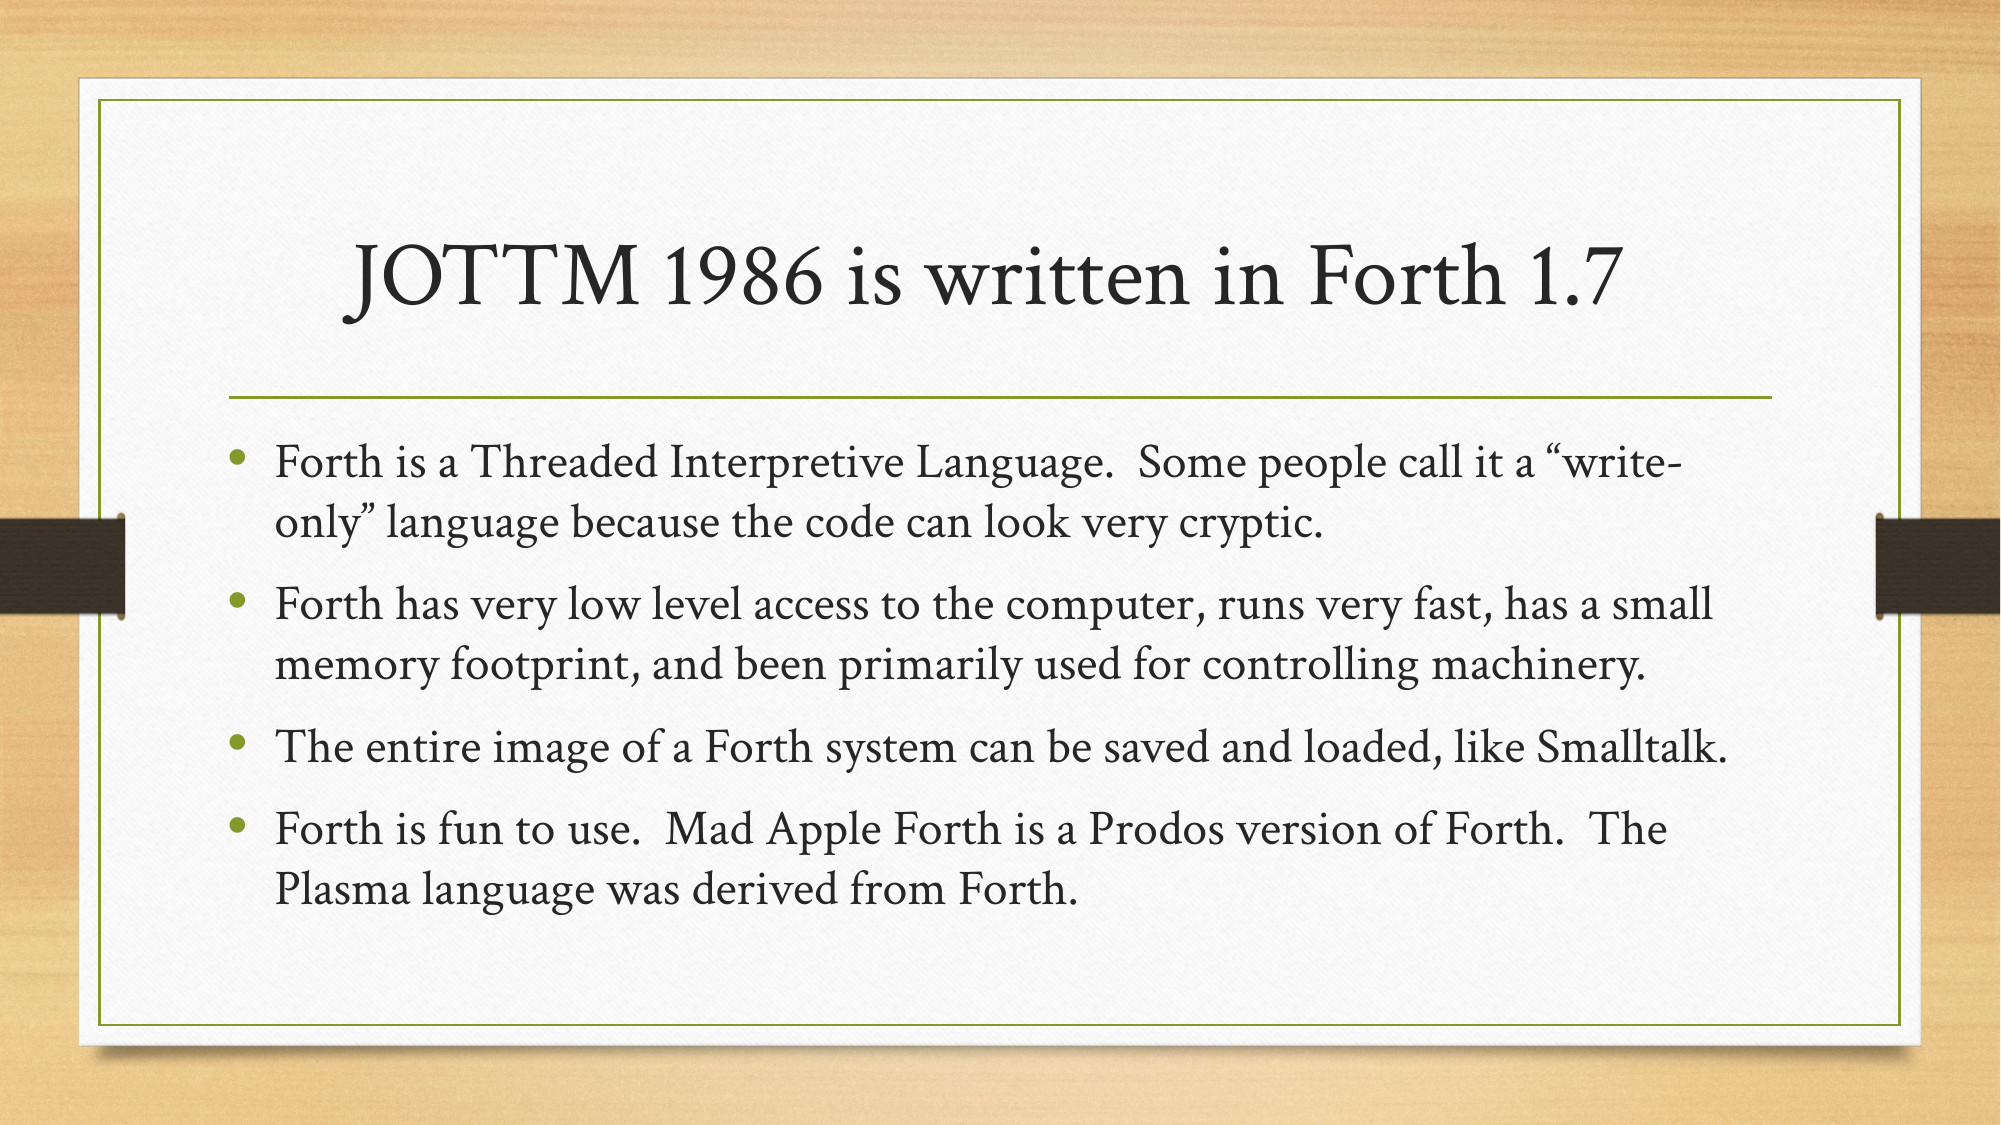

# JOT™ 1986 is written in Forth 1.7
Forth is a Threaded Interpretive Language.  Some people call it a “write-only” language because the code can look very cryptic.
Forth has very low level access to the computer, runs very fast, has a small memory footprint, and been primarily used for controlling machinery.
The entire image of a Forth system can be saved and loaded, like Smalltalk.
Forth is fun to use.  Mad Apple Forth is a Prodos version of Forth.  The Plasma language was derived from Forth.